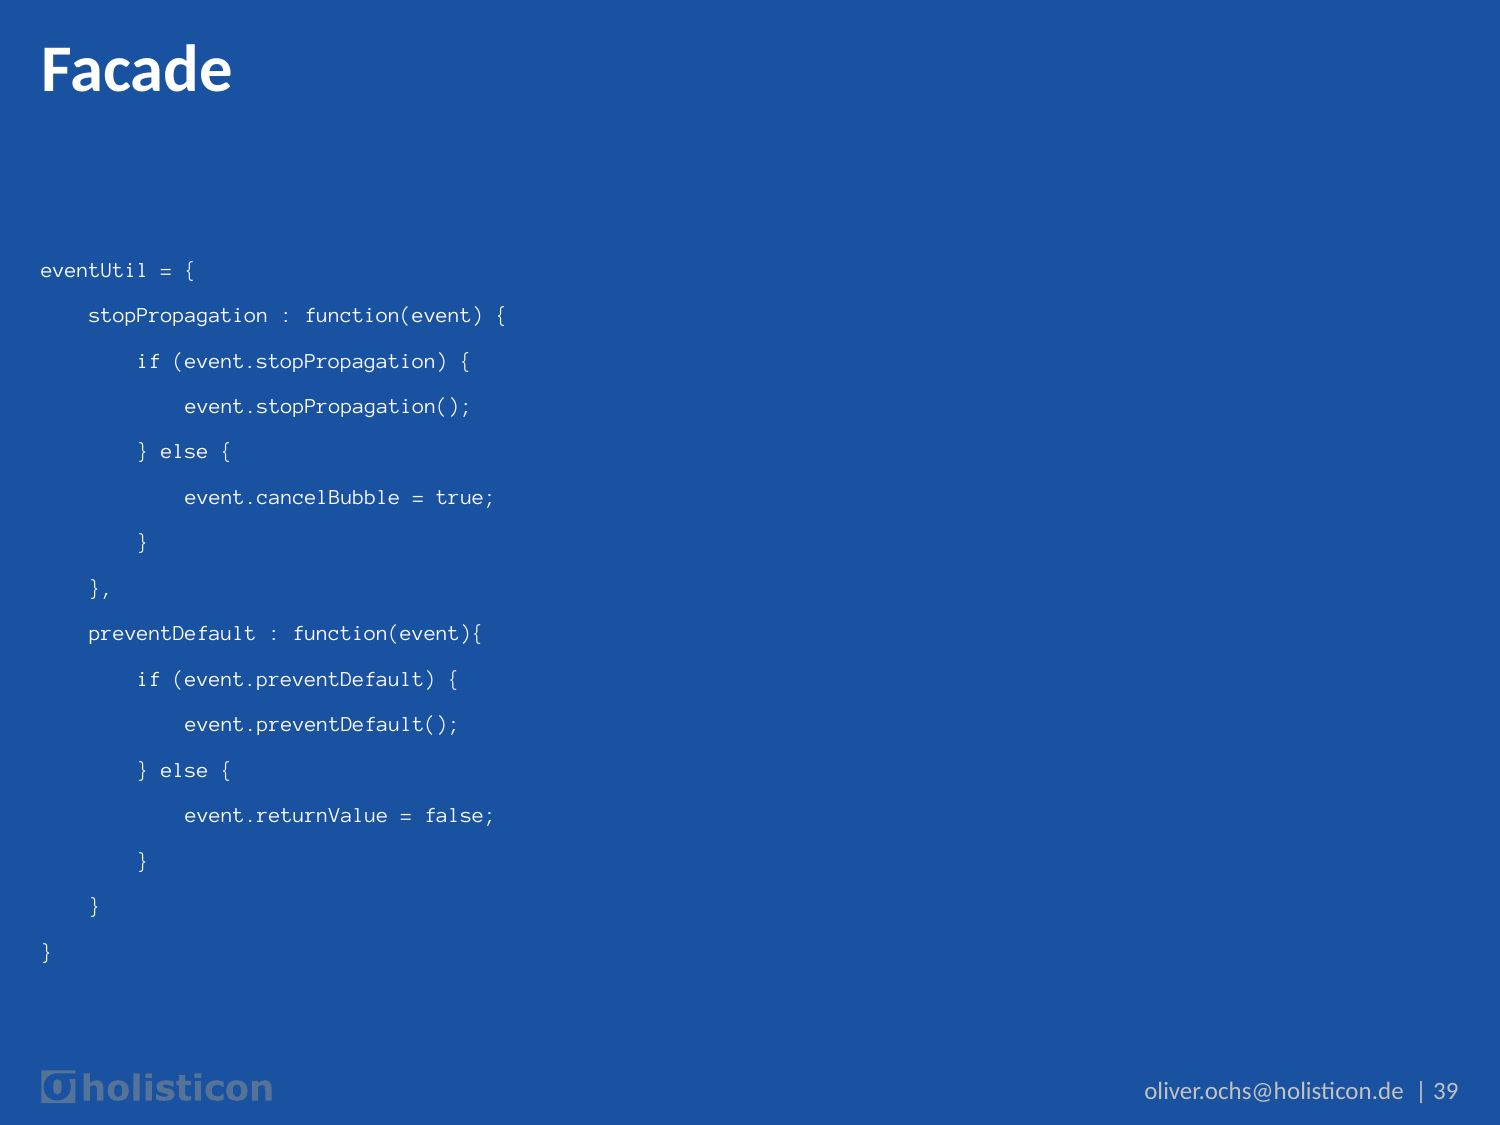

# Facade
eventUtil = {
    stopPropagation : function(event) {
        if (event.stopPropagation) {
            event.stopPropagation();
        } else {
            event.cancelBubble = true;
        }
    },
    preventDefault : function(event){
        if (event.preventDefault) {
            event.preventDefault();
        } else {
            event.returnValue = false;
        }
    }
}